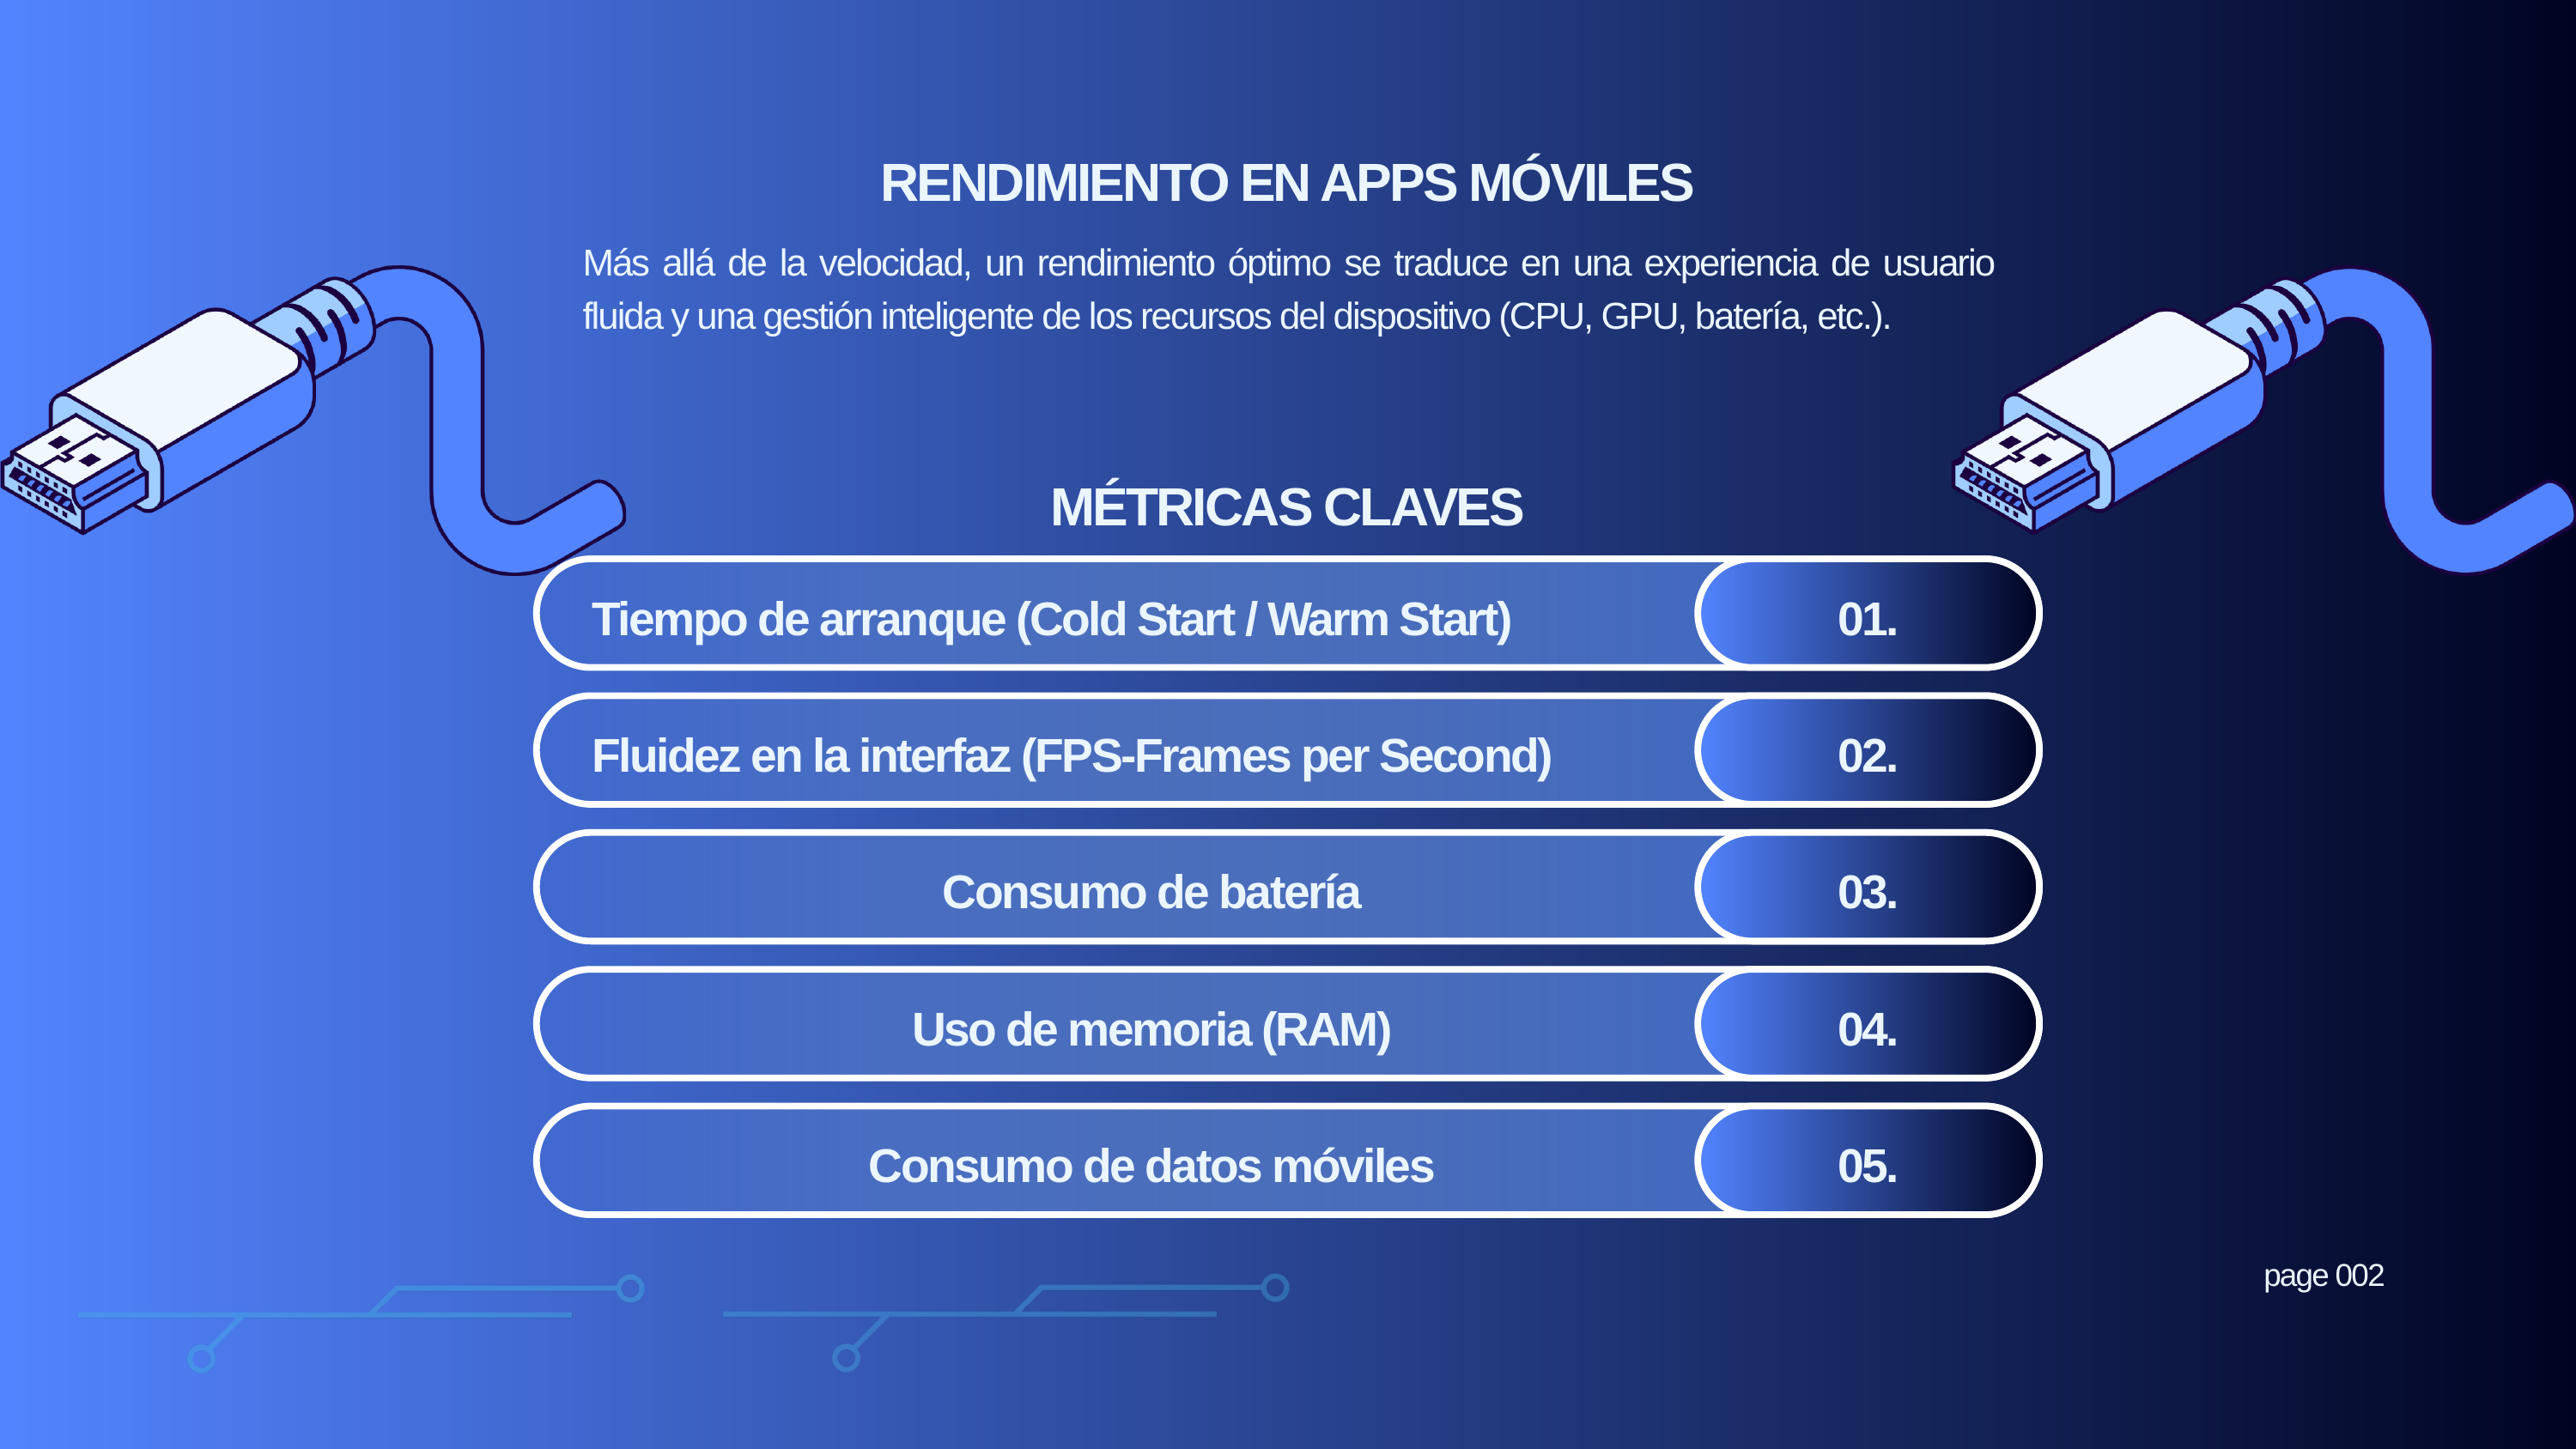

RENDIMIENTO EN APPS MÓVILES
Más allá de la velocidad, un rendimiento óptimo se traduce en una experiencia de usuario fluida y una gestión inteligente de los recursos del dispositivo (CPU, GPU, batería, etc.).

MÉTRICAS CLAVES

Tiempo de arranque (Cold Start / Warm Start)

01.

Fluidez en la interfaz (FPS-Frames per Second)

02.

Consumo de batería
03.

Uso de memoria (RAM)
04.

Consumo de datos móviles
05.
page 002